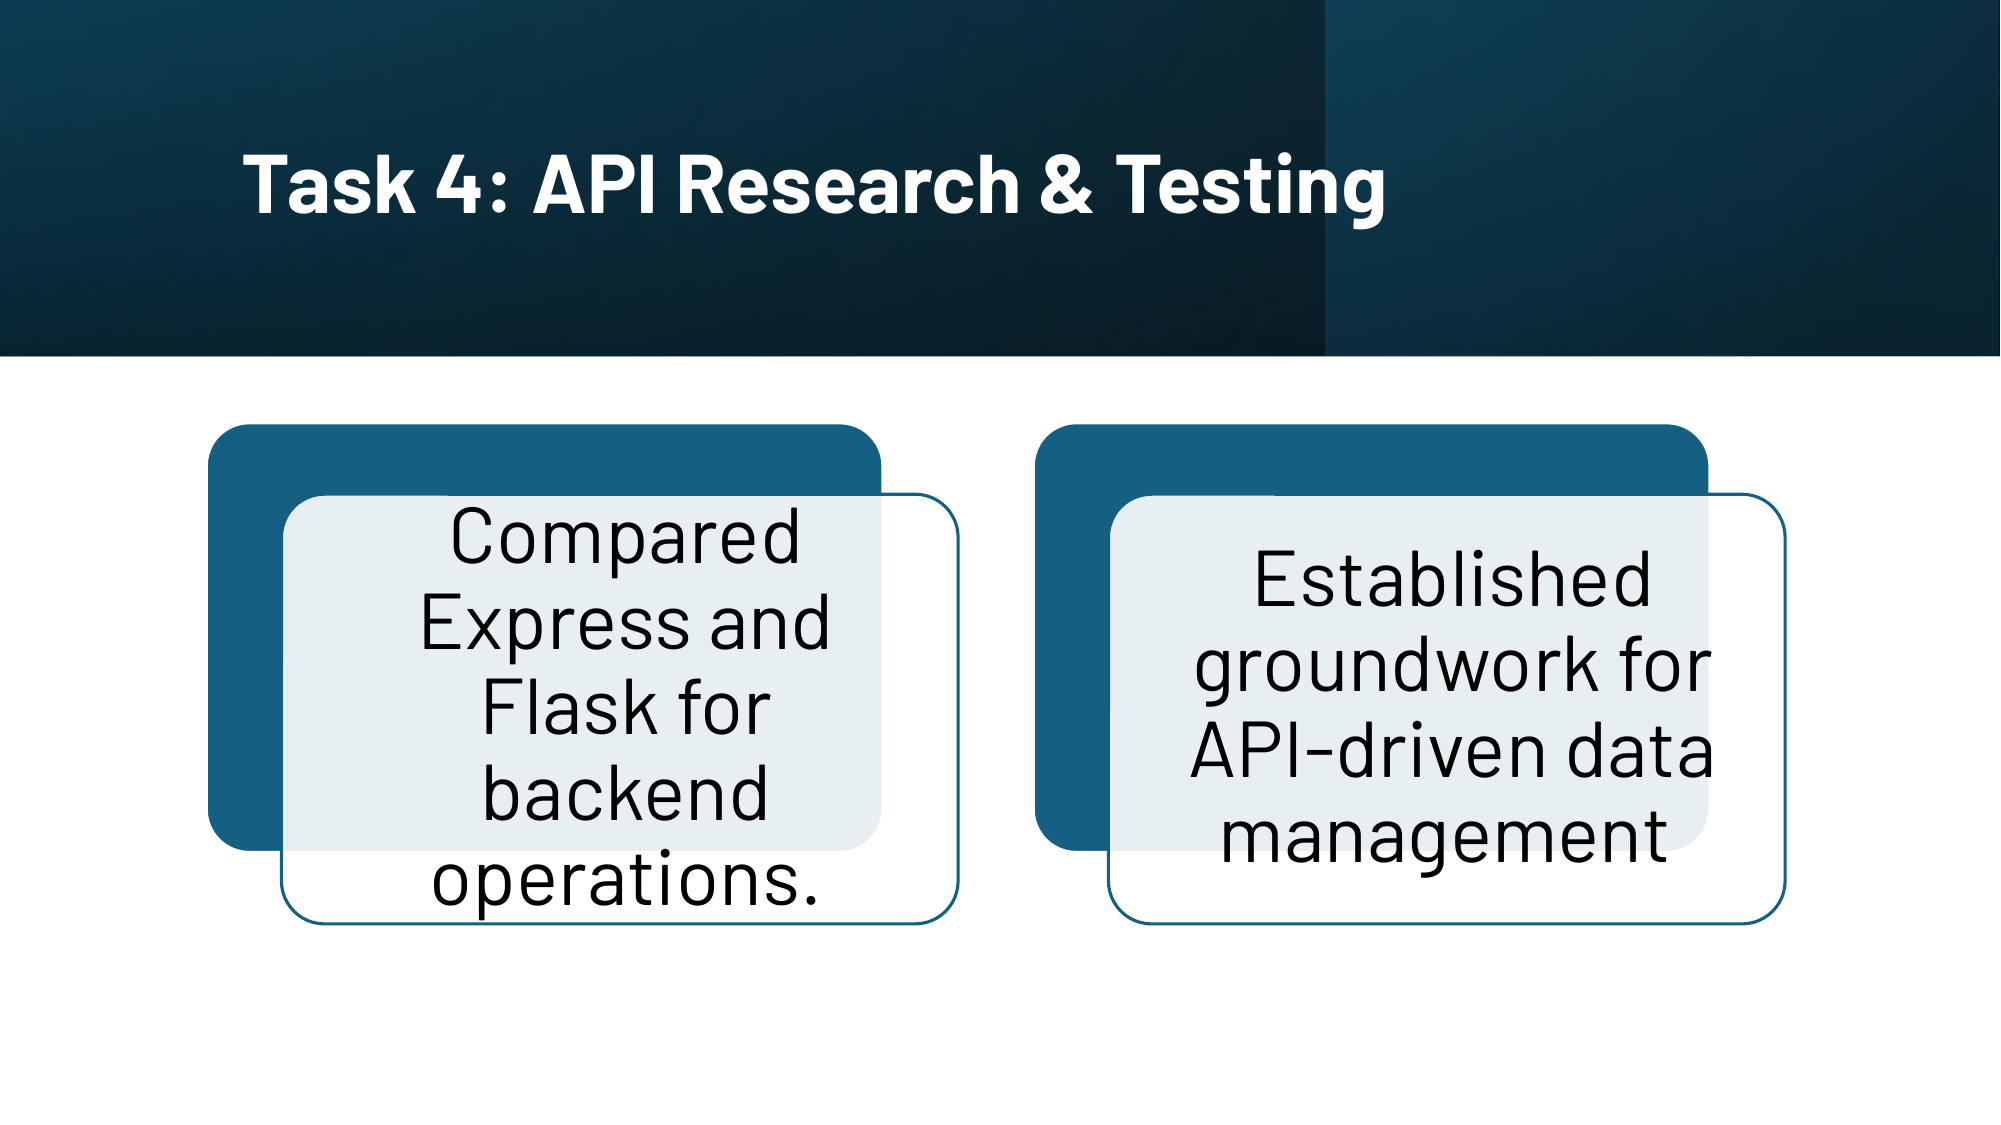

# Task 4: API Research & Testing
Compared Express and Flask for backend operations.
Established groundwork for API-driven data management